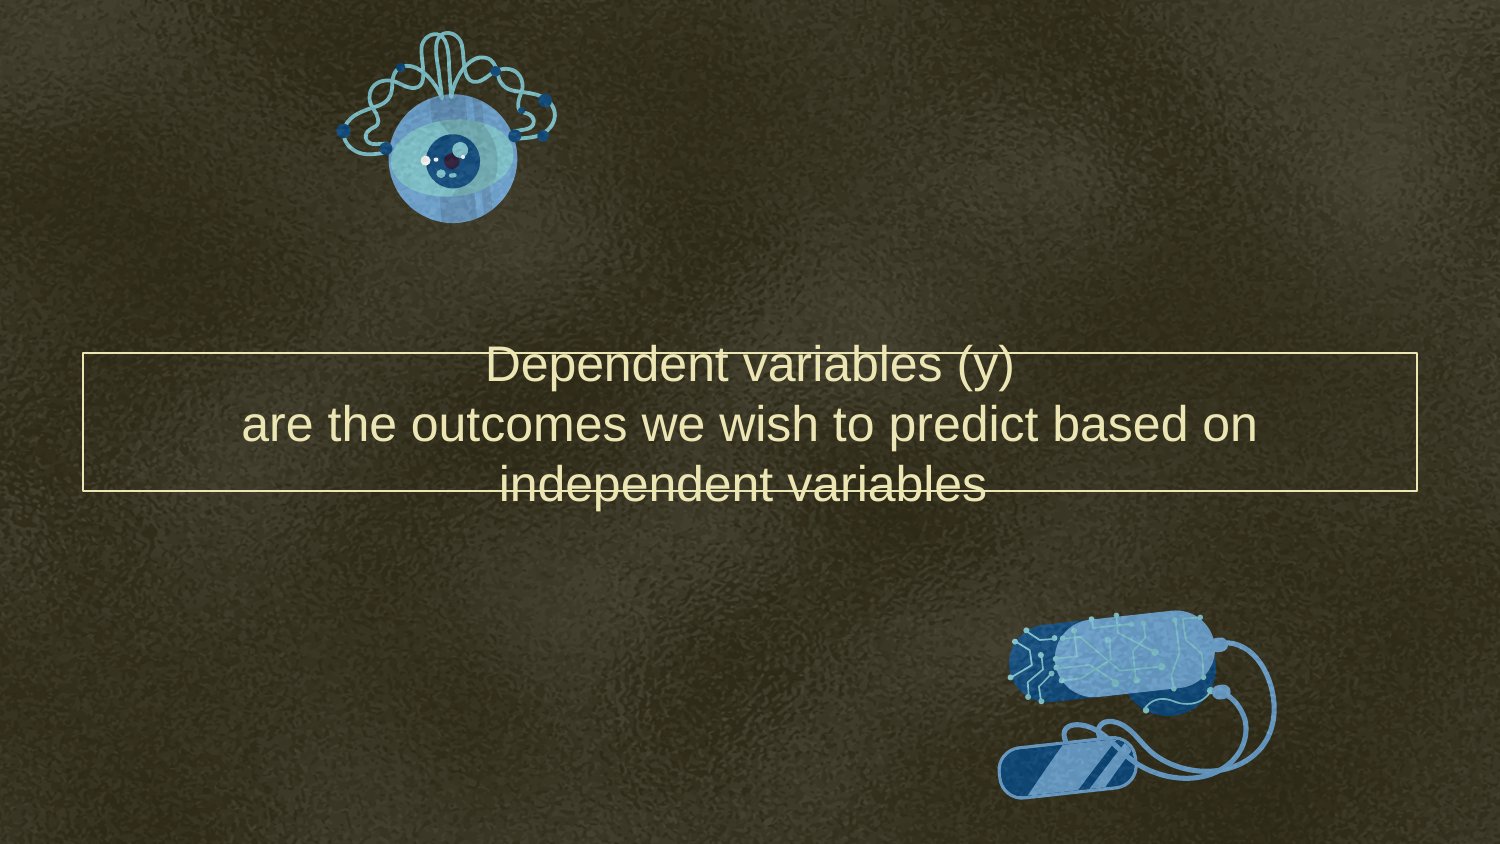

# Dependent variables (y) are the outcomes we wish to predict based on independent variables